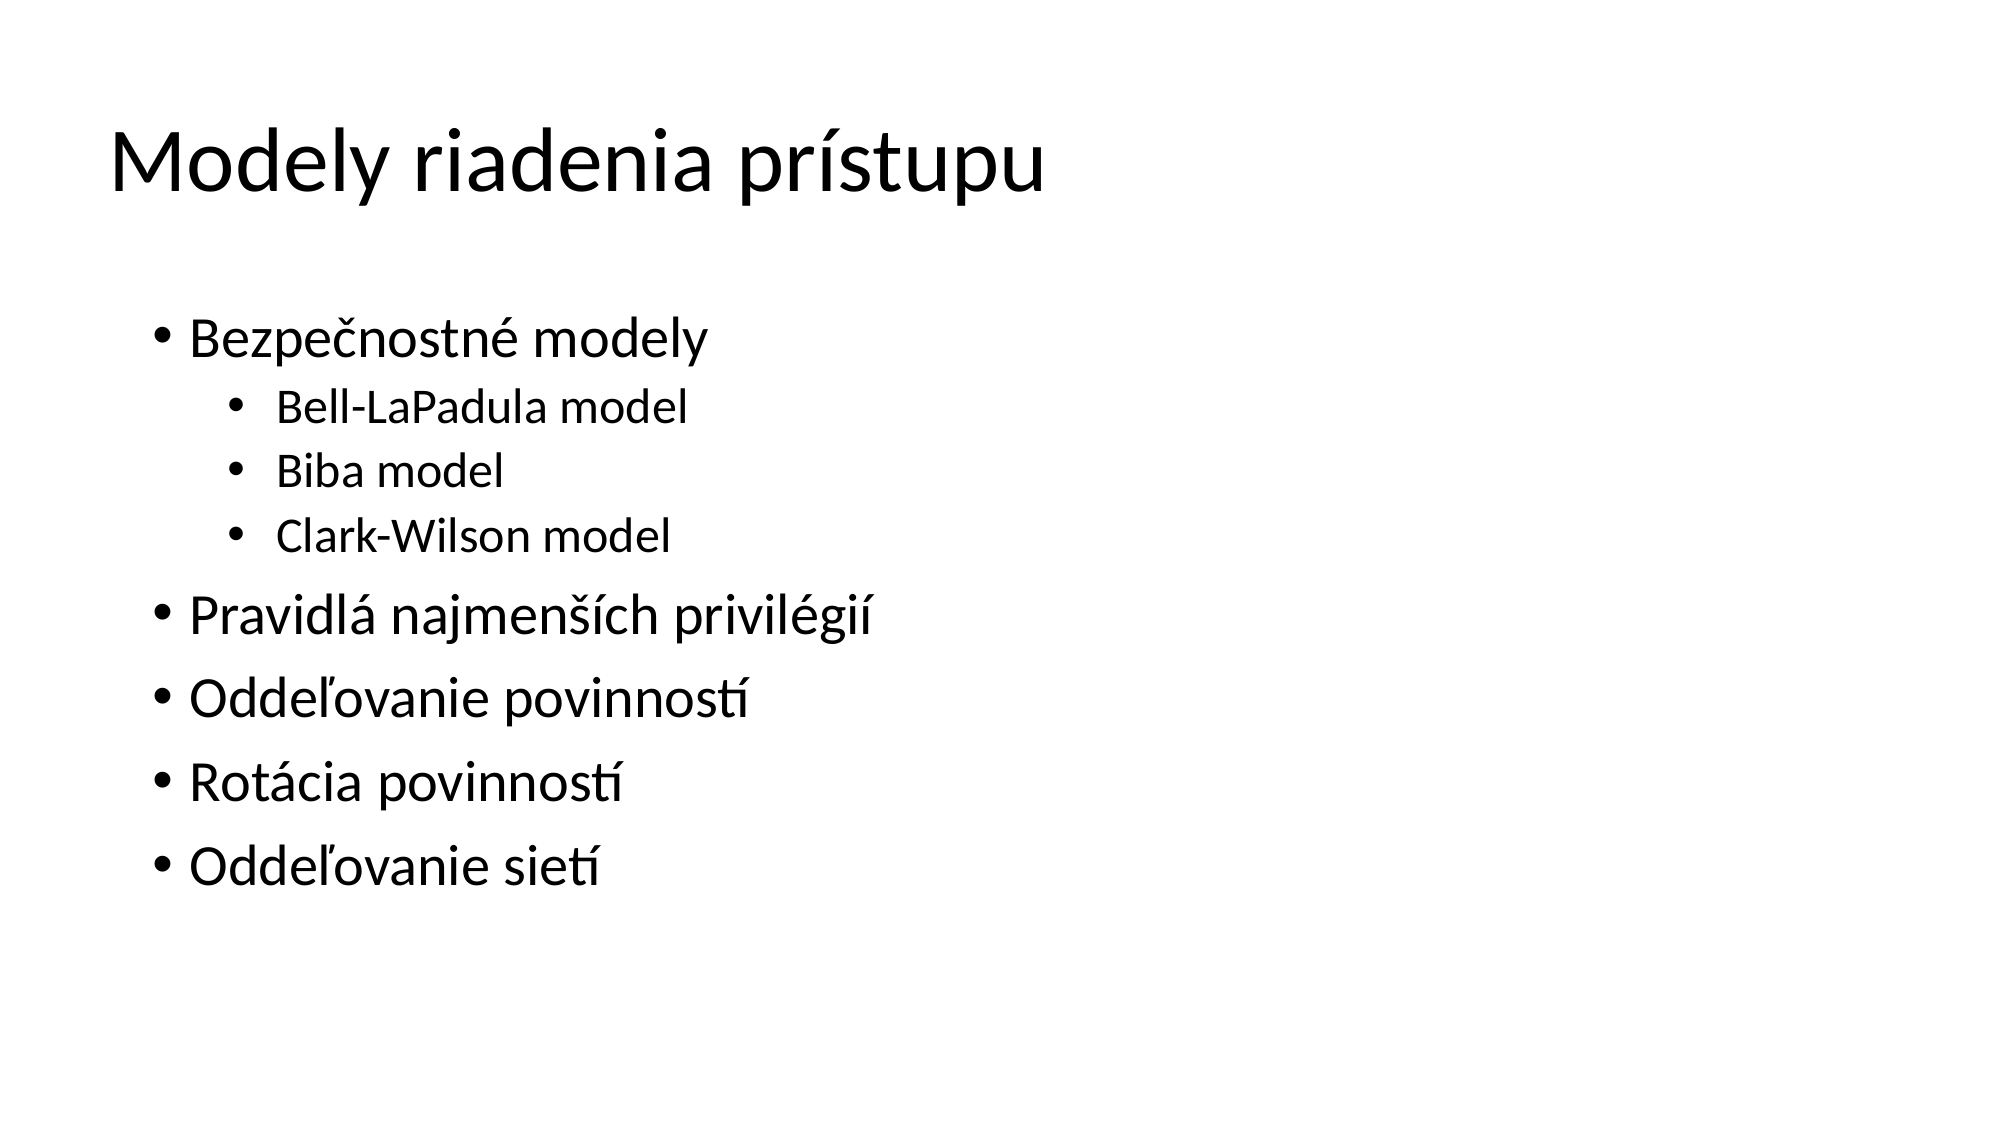

# Modely riadenia prístupu
Bezpečnostné modely
 Bell-LaPadula model
 Biba model
 Clark-Wilson model
Pravidlá najmenších privilégií
Oddeľovanie povinností
Rotácia povinností
Oddeľovanie sietí